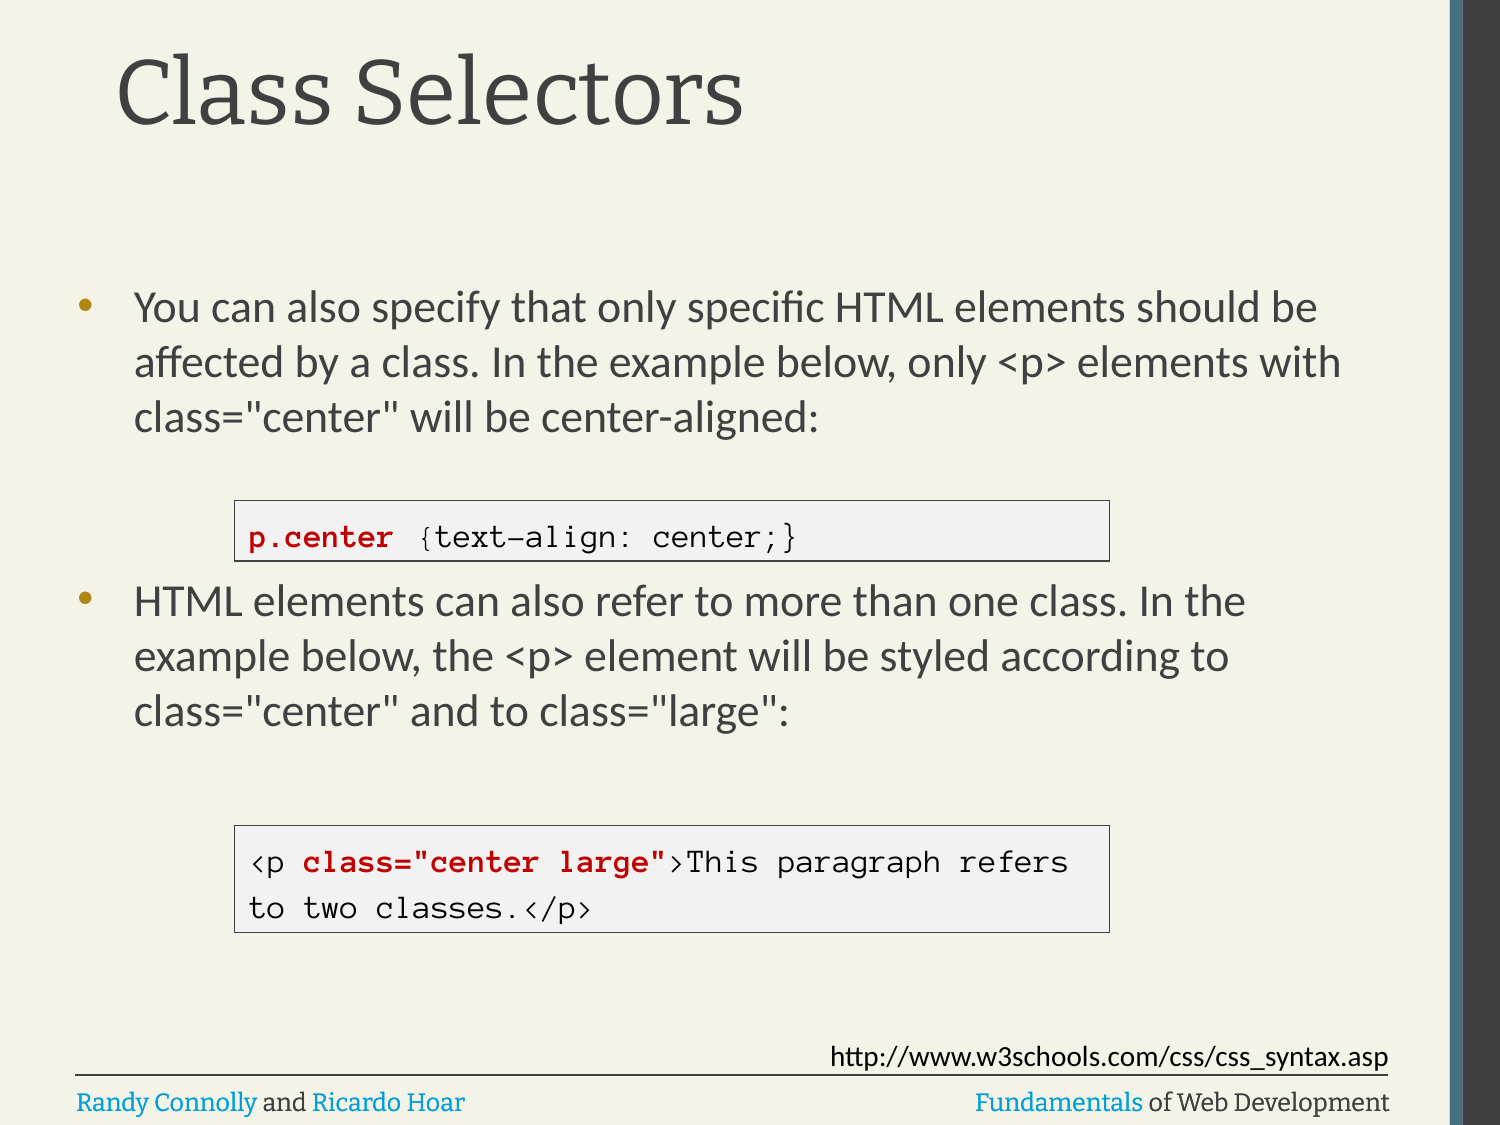

# Class Selectors

You can also specify that only specific HTML elements should be affected by a class. In the example below, only <p> elements with class="center" will be center-aligned:

HTML elements can also refer to more than one class. In the example below, the <p> element will be styled according to class="center" and to class="large":

p.center {text-align: center;}
<p class="center large">This paragraph refers to two classes.</p>
http://www.w3schools.com/css/css_syntax.asp